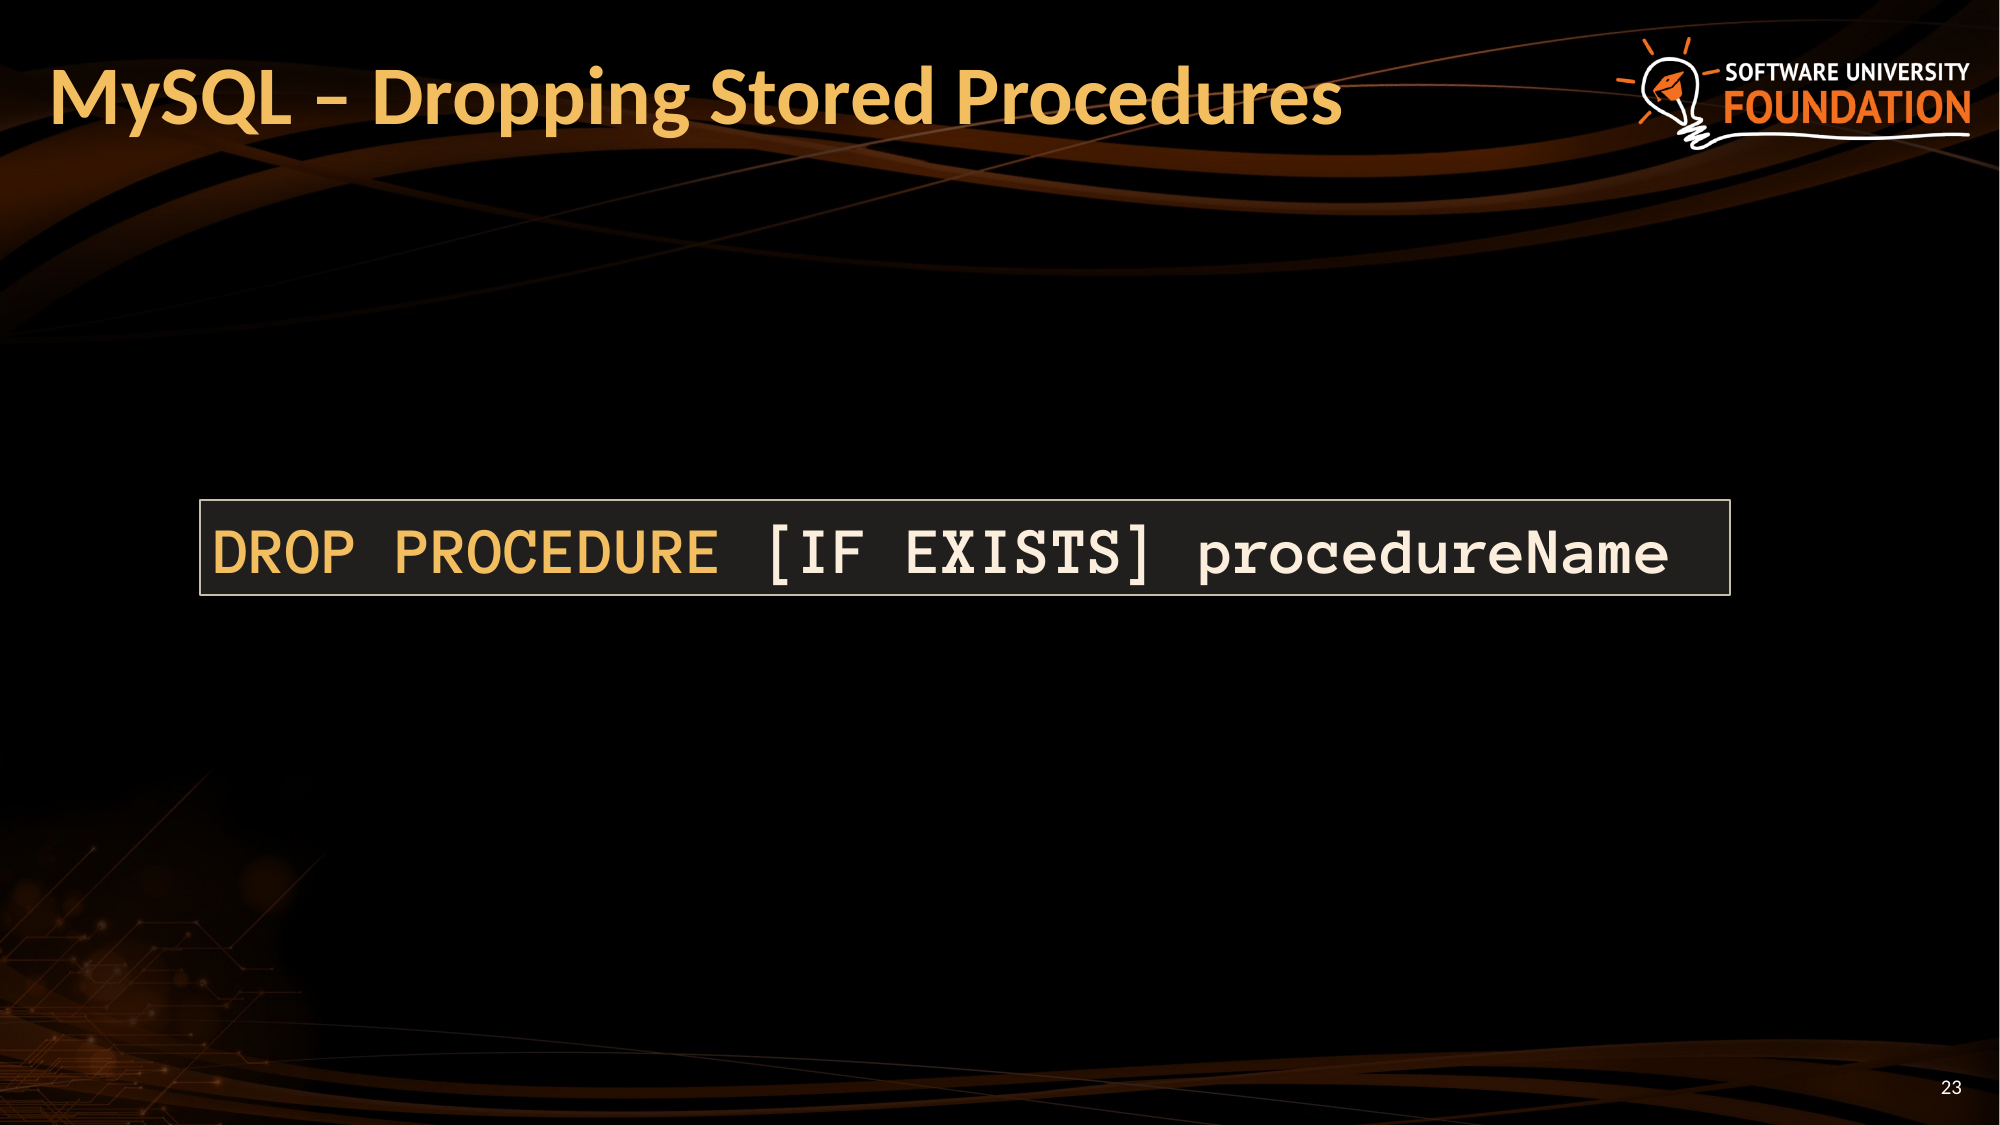

# MySQL – Dropping Stored Procedures
DROP PROCEDURE [IF EXISTS] procedureName
23